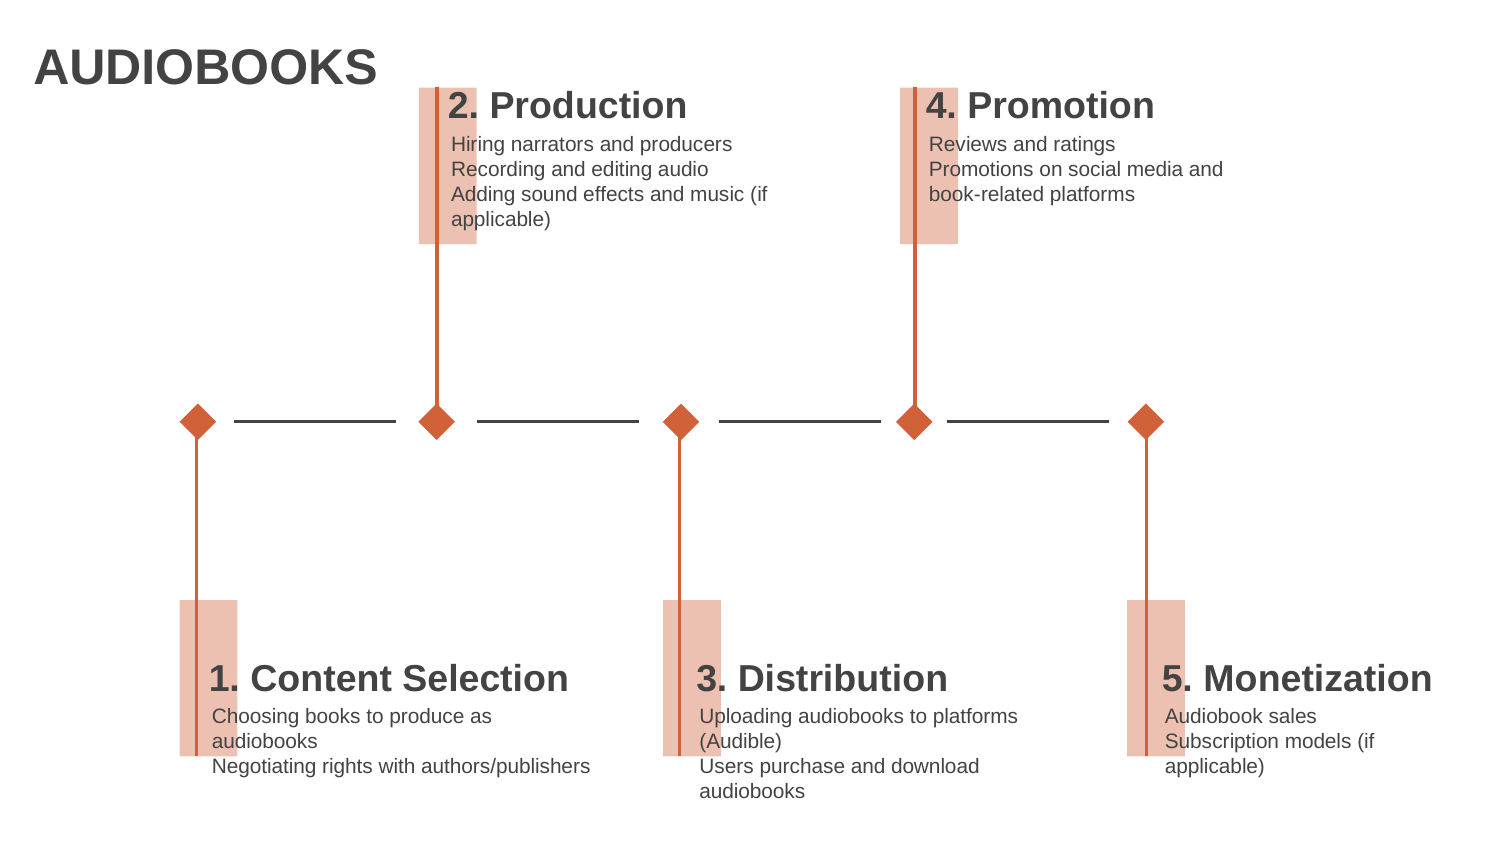

# AUDIOBOOKS
2. Production

4. Promotion

Hiring narrators and producers
Recording and editing audio
Adding sound effects and music (if applicable)
Reviews and ratings
Promotions on social media and book-related platforms

1. Content Selection
3. Distribution
5. Monetization
Choosing books to produce as audiobooks
Negotiating rights with authors/publishers
Uploading audiobooks to platforms (Audible)
Users purchase and download audiobooks
Audiobook sales
Subscription models (if applicable)